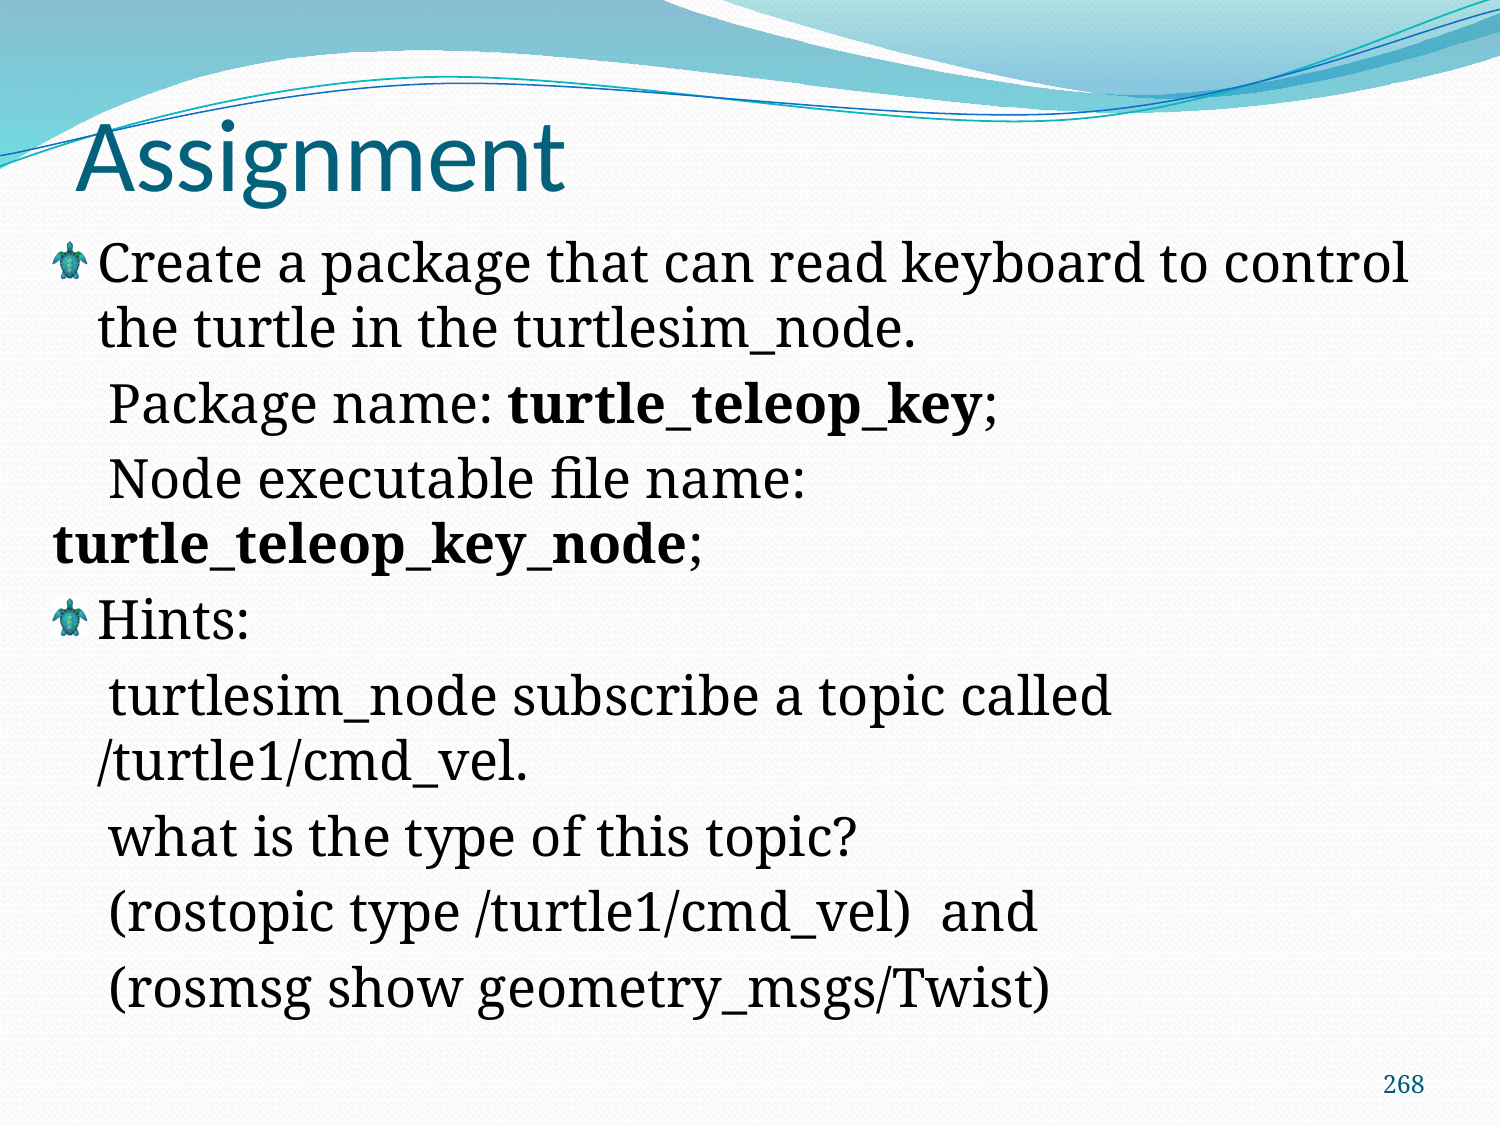

Assignment
Create a package that can read keyboard to control the turtle in the turtlesim_node.
    Package name: turtle_teleop_key;
    Node executable file name: turtle_teleop_key_node;
Hints:
    turtlesim_node subscribe a topic called /turtle1/cmd_vel.
    what is the type of this topic?
    (rostopic type /turtle1/cmd_vel)  and
    (rosmsg show geometry_msgs/Twist)

268